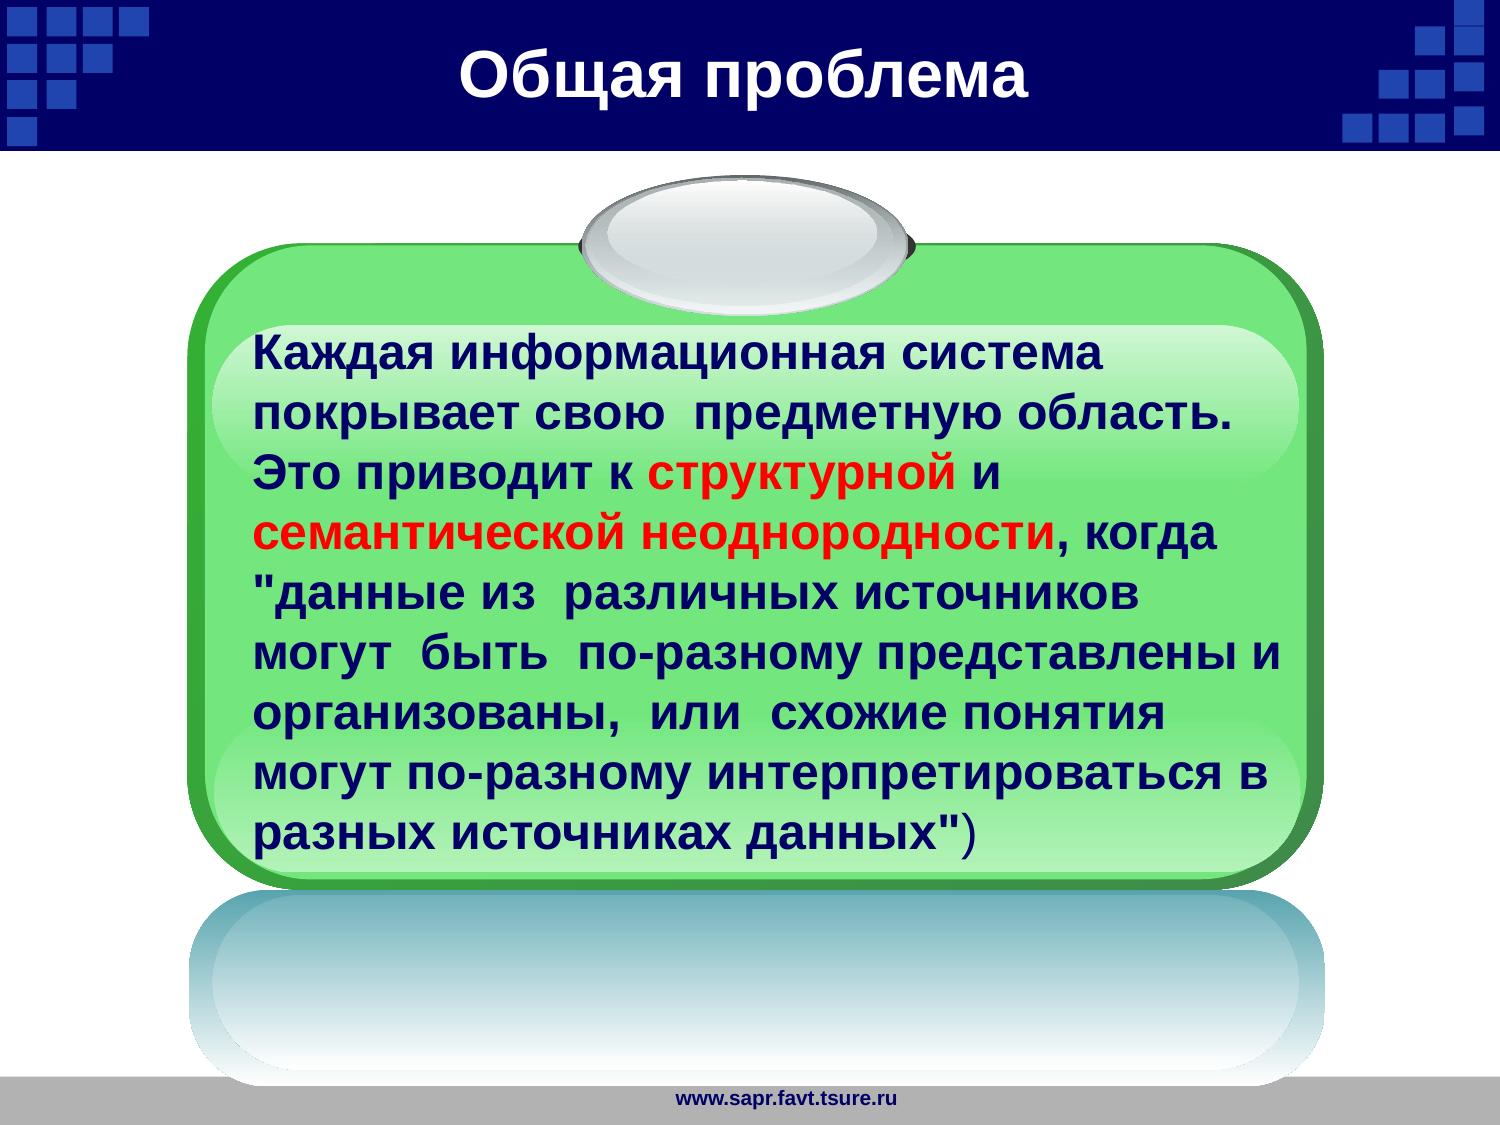

Общая проблема

Каждая информационная система  покрывает свою  предметную область.  Это приводит к структурной и семантической неоднородности, когда  "данные из  различных источников могут  быть  по-разному представлены и организованы,  или  схожие понятия могут по-разному интерпретироваться в разных источниках данных")
www.sapr.favt.tsure.ru